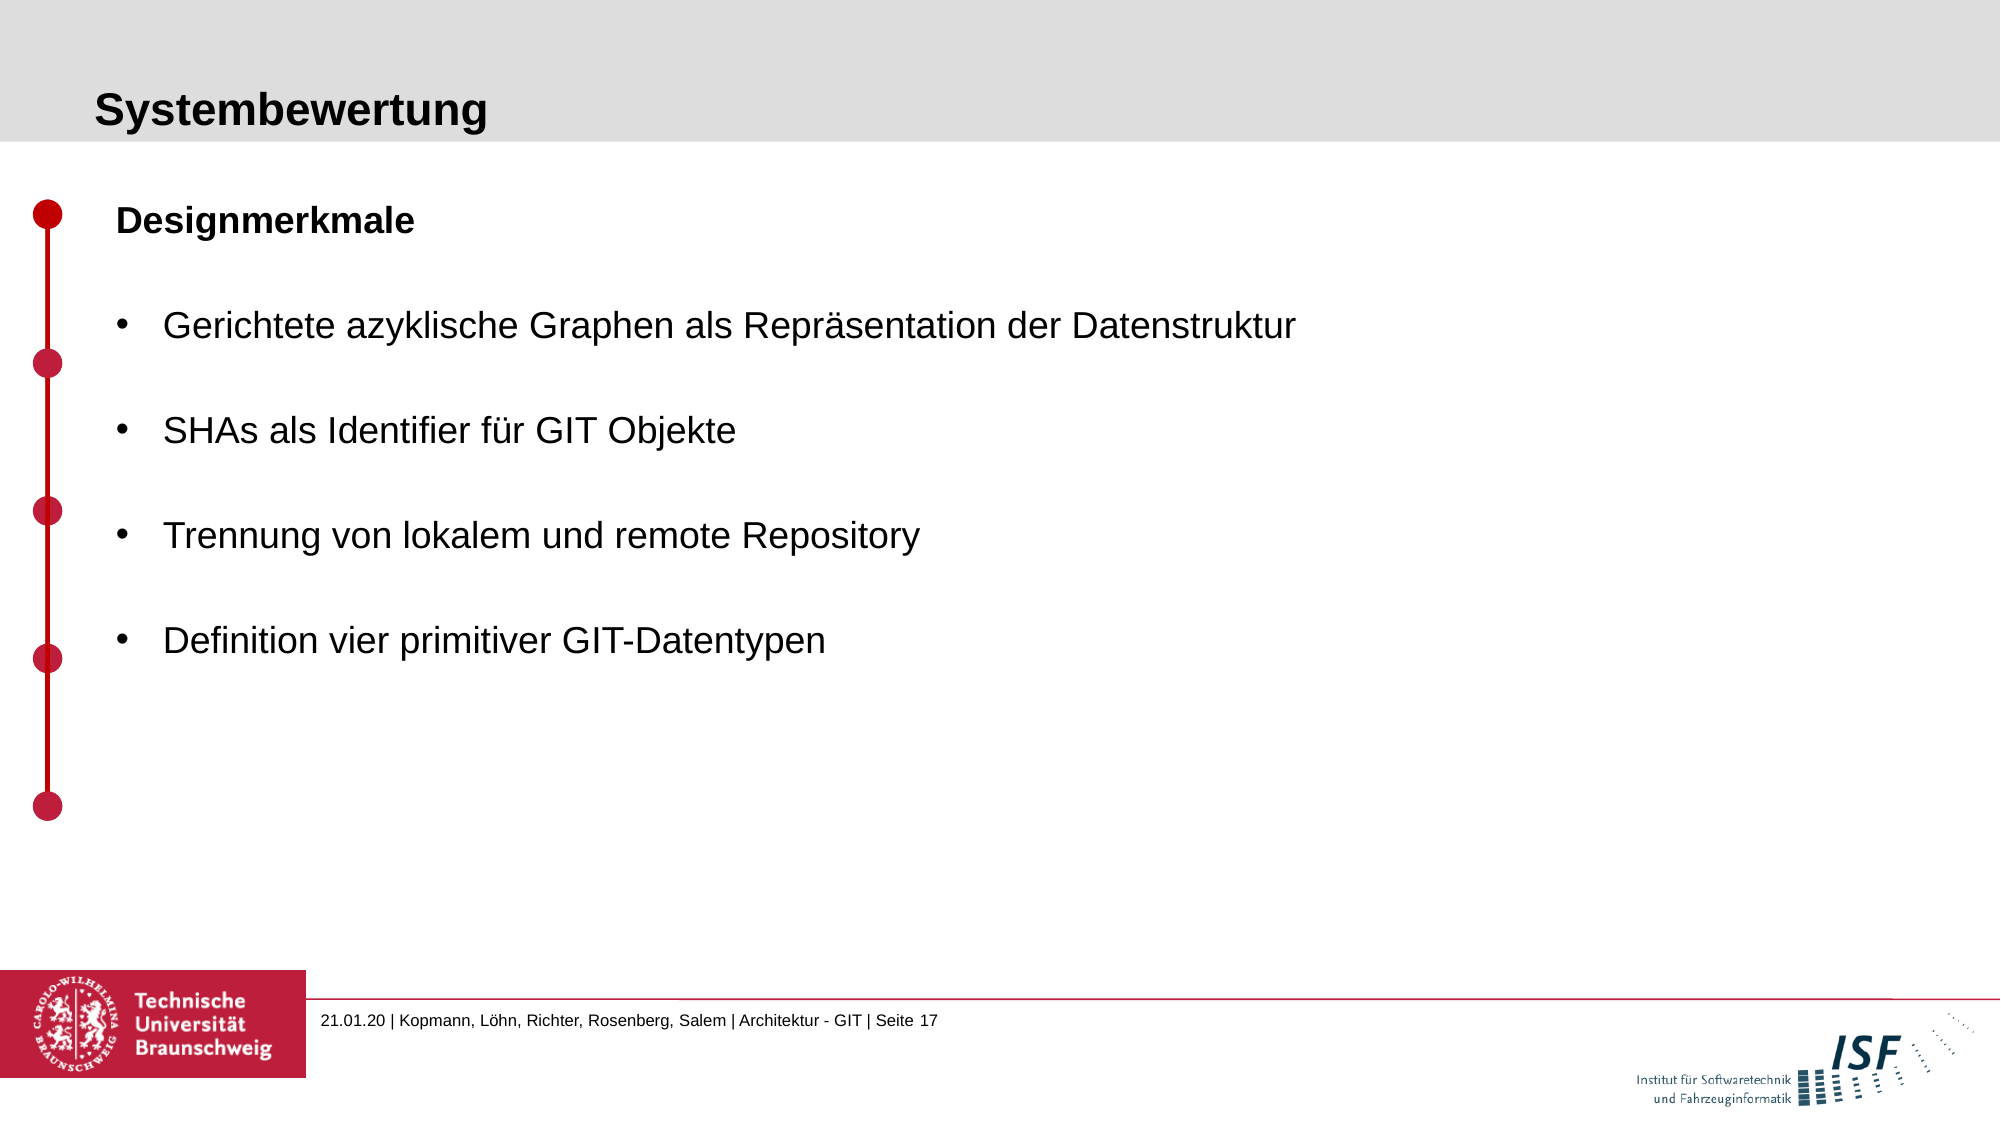

# Systembewertung
Designmerkmale

Gerichtete azyklische Graphen als Repräsentation der Datenstruktur

SHAs als Identifier für GIT Objekte

Trennung von lokalem und remote Repository

Definition vier primitiver GIT-Datentypen